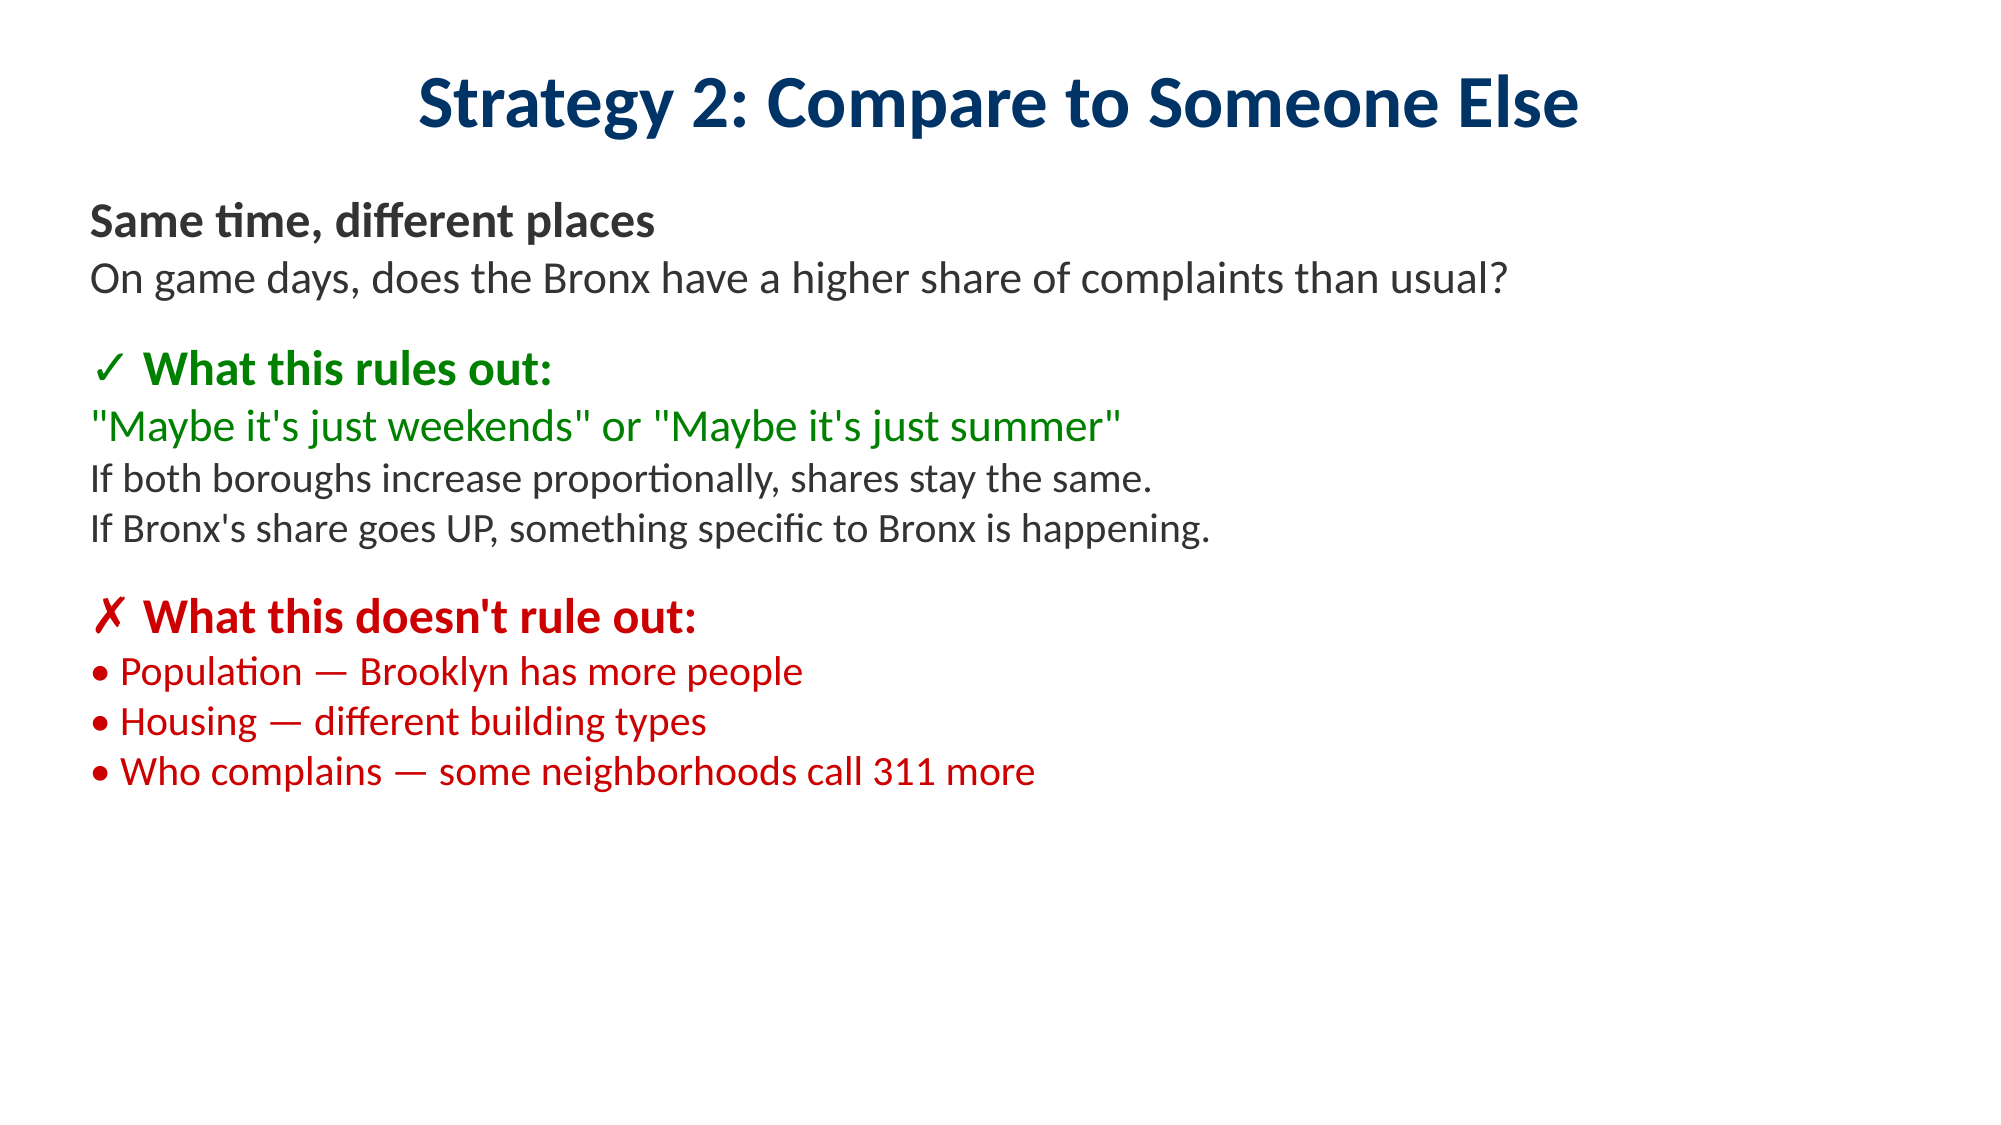

Strategy 2: Compare to Someone Else
Same time, different places
On game days, does the Bronx have a higher share of complaints than usual?
✓ What this rules out:
"Maybe it's just weekends" or "Maybe it's just summer"
If both boroughs increase proportionally, shares stay the same.
If Bronx's share goes UP, something specific to Bronx is happening.
✗ What this doesn't rule out:
• Population — Brooklyn has more people
• Housing — different building types
• Who complains — some neighborhoods call 311 more